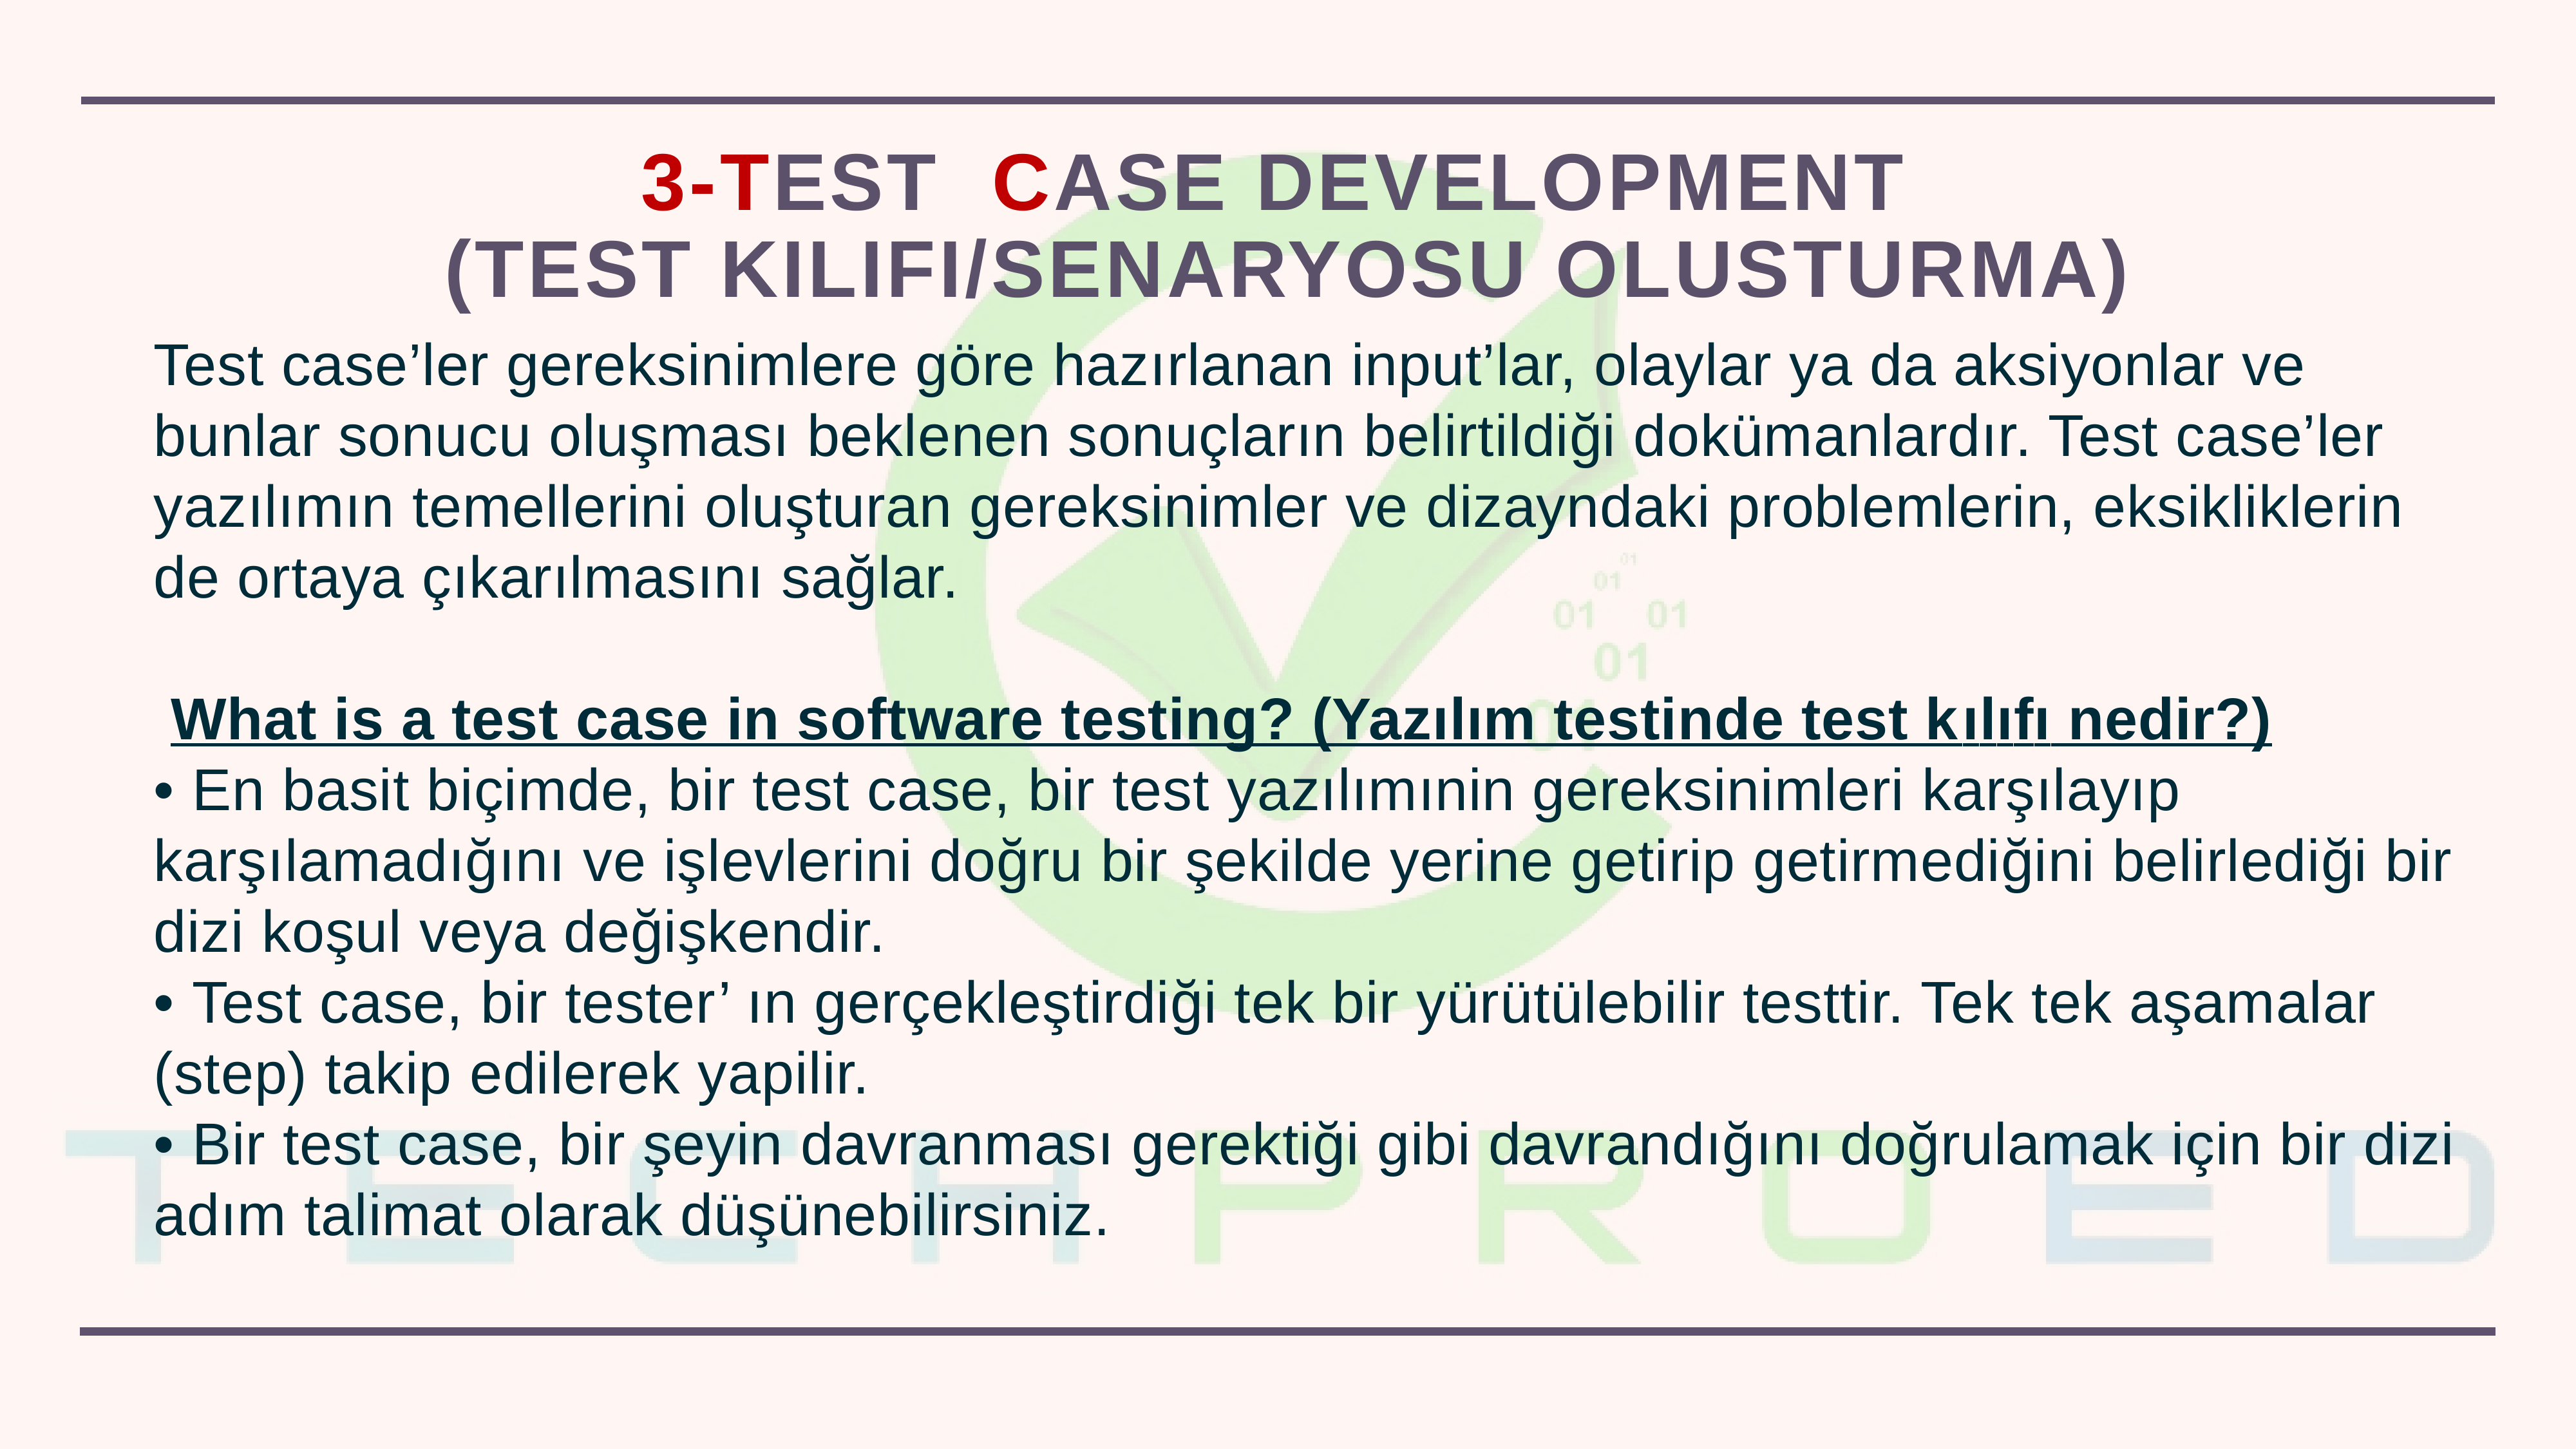

# 3-Test  CaSE DEVELOPMENT (Test KILIFI/SENARYOSU OLUSTURMA)
Test case’ler gereksinimlere göre hazırlanan input’lar, olaylar ya da aksiyonlar ve bunlar sonucu oluşması beklenen sonuçların belirtildiği dokümanlardır. Test case’ler yazılımın temellerini oluşturan gereksinimler ve dizayndaki problemlerin, eksikliklerin de ortaya çıkarılmasını sağlar.

 What is a test case in software testing? (Yazılım testinde test kılıfı nedir?)
• En basit biçimde, bir test case, bir test yazılımınin gereksinimleri karşılayıp karşılamadığını ve işlevlerini doğru bir şekilde yerine getirip getirmediğini belirlediği bir dizi koşul veya değişkendir.
• Test case, bir tester’ ın gerçekleştirdiği tek bir yürütülebilir testtir. Tek tek aşamalar (step) takip edilerek yapilir.
• Bir test case, bir şeyin davranması gerektiği gibi davrandığını doğrulamak için bir dizi adım talimat olarak düşünebilirsiniz.